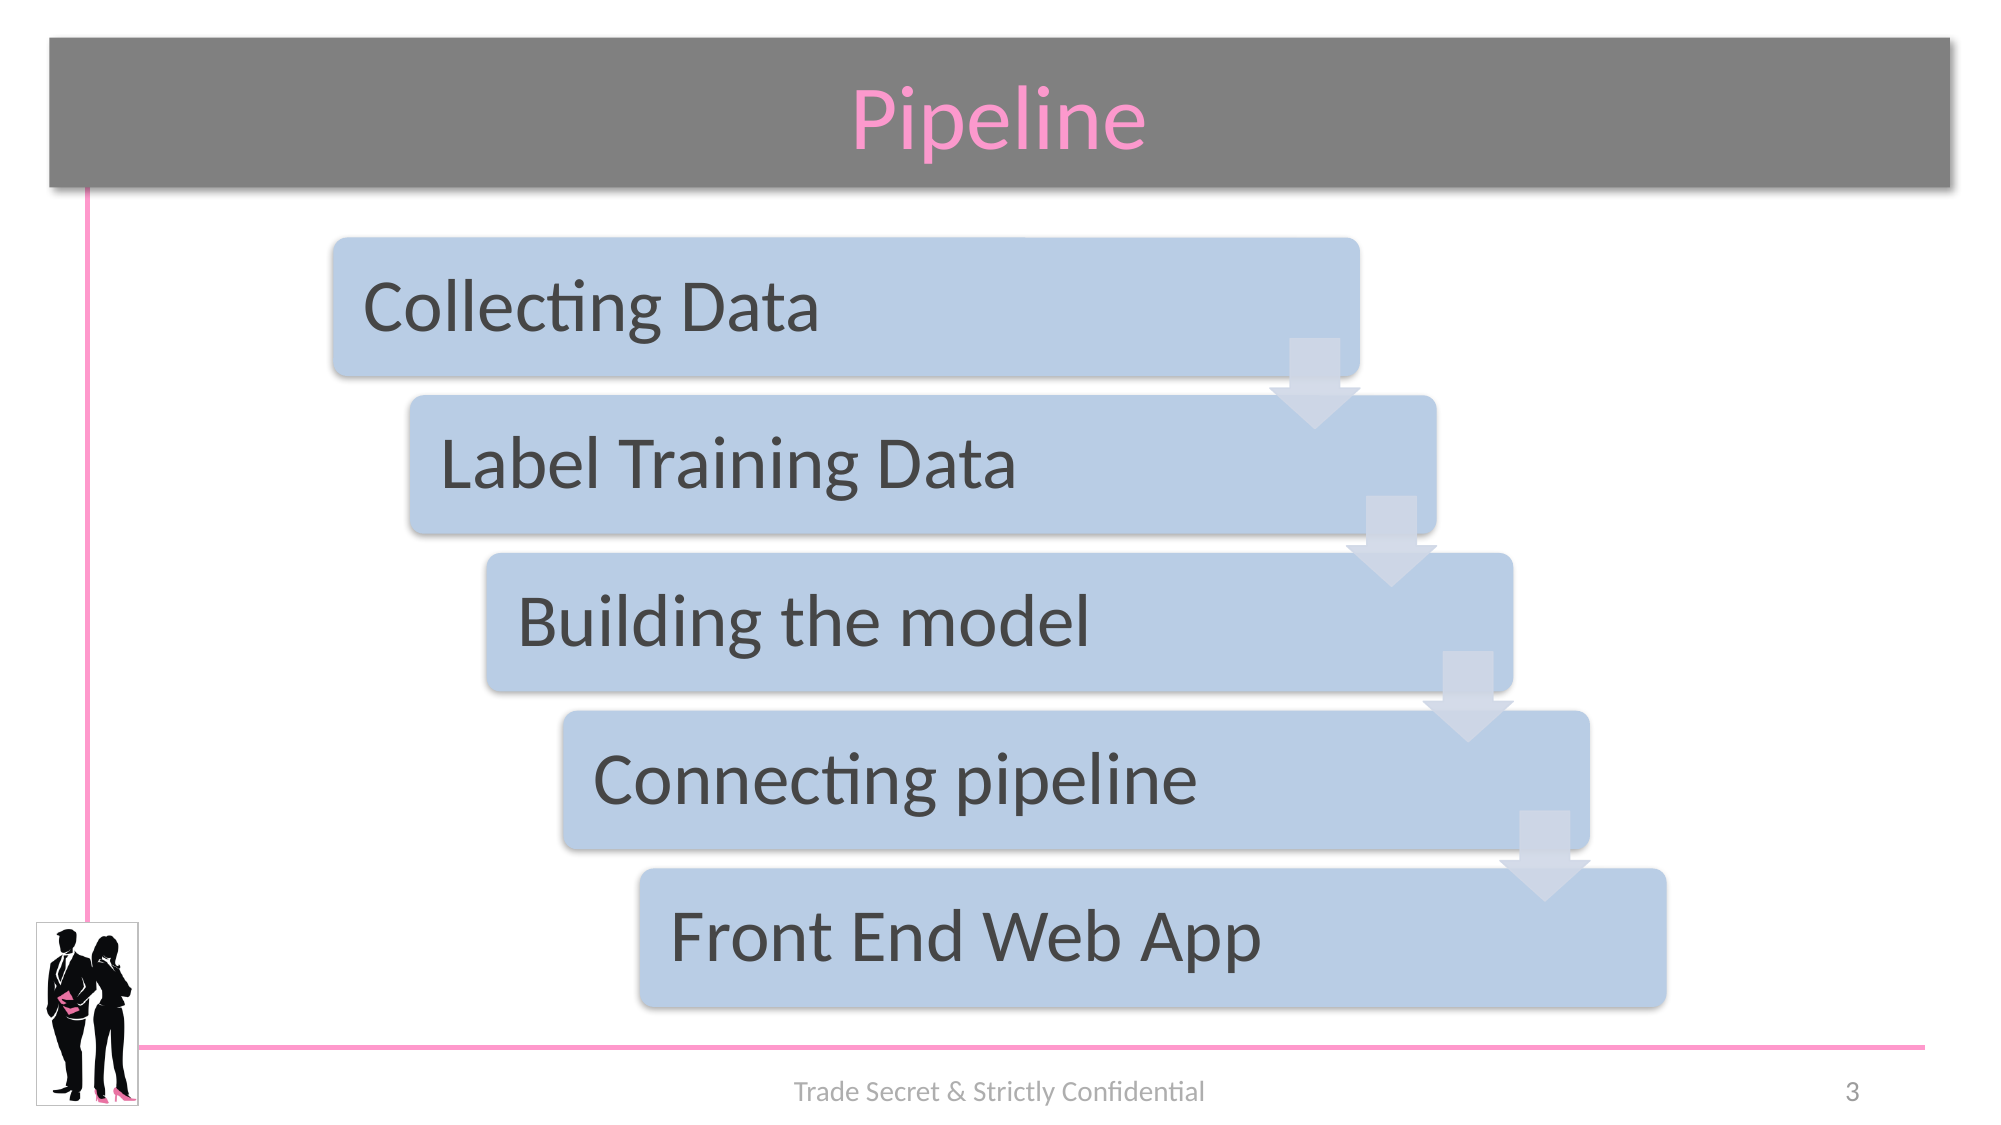

# Pipeline
Collecting Data
Label Training Data
Building the model
Connecting pipeline
Front End Web App